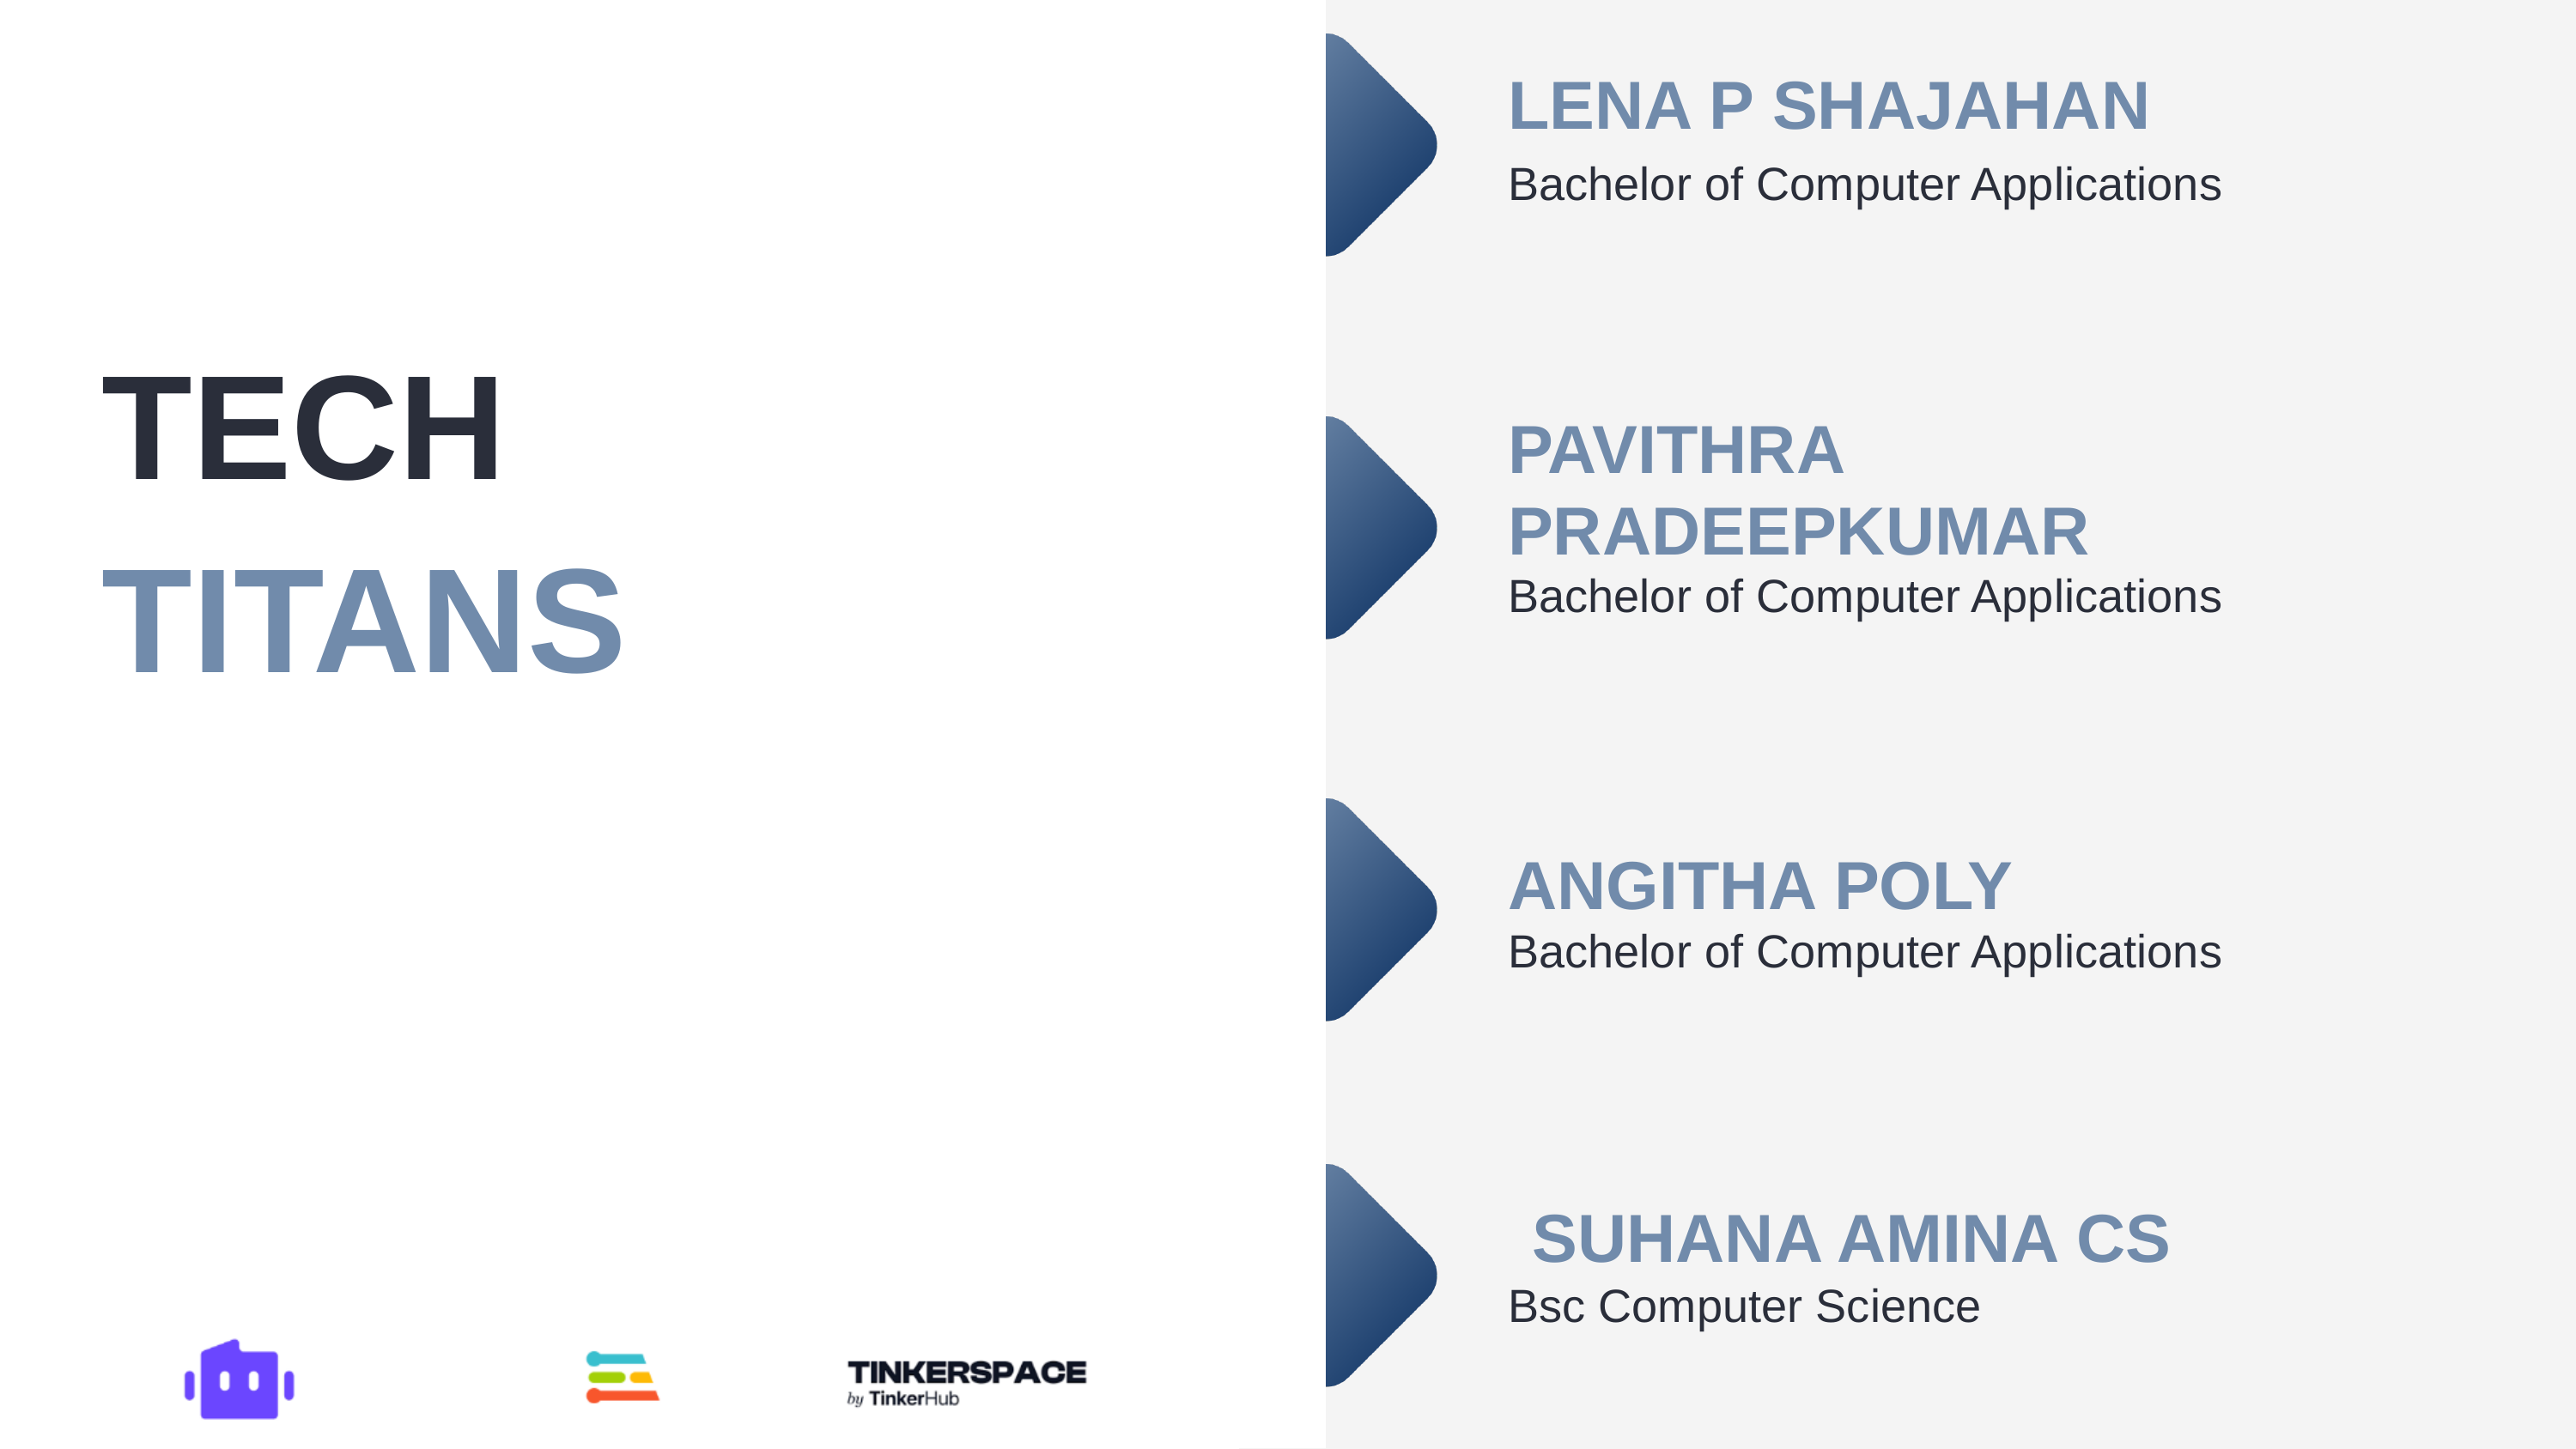

LENA P SHAJAHAN
Bachelor of Computer Applications
TECH
TITANS

PAVITHRA PRADEEPKUMAR

Bachelor of Computer Applications

ANGITHA POLY
Bachelor of Computer Applications

SUHANA AMINA CS
Bsc Computer Science